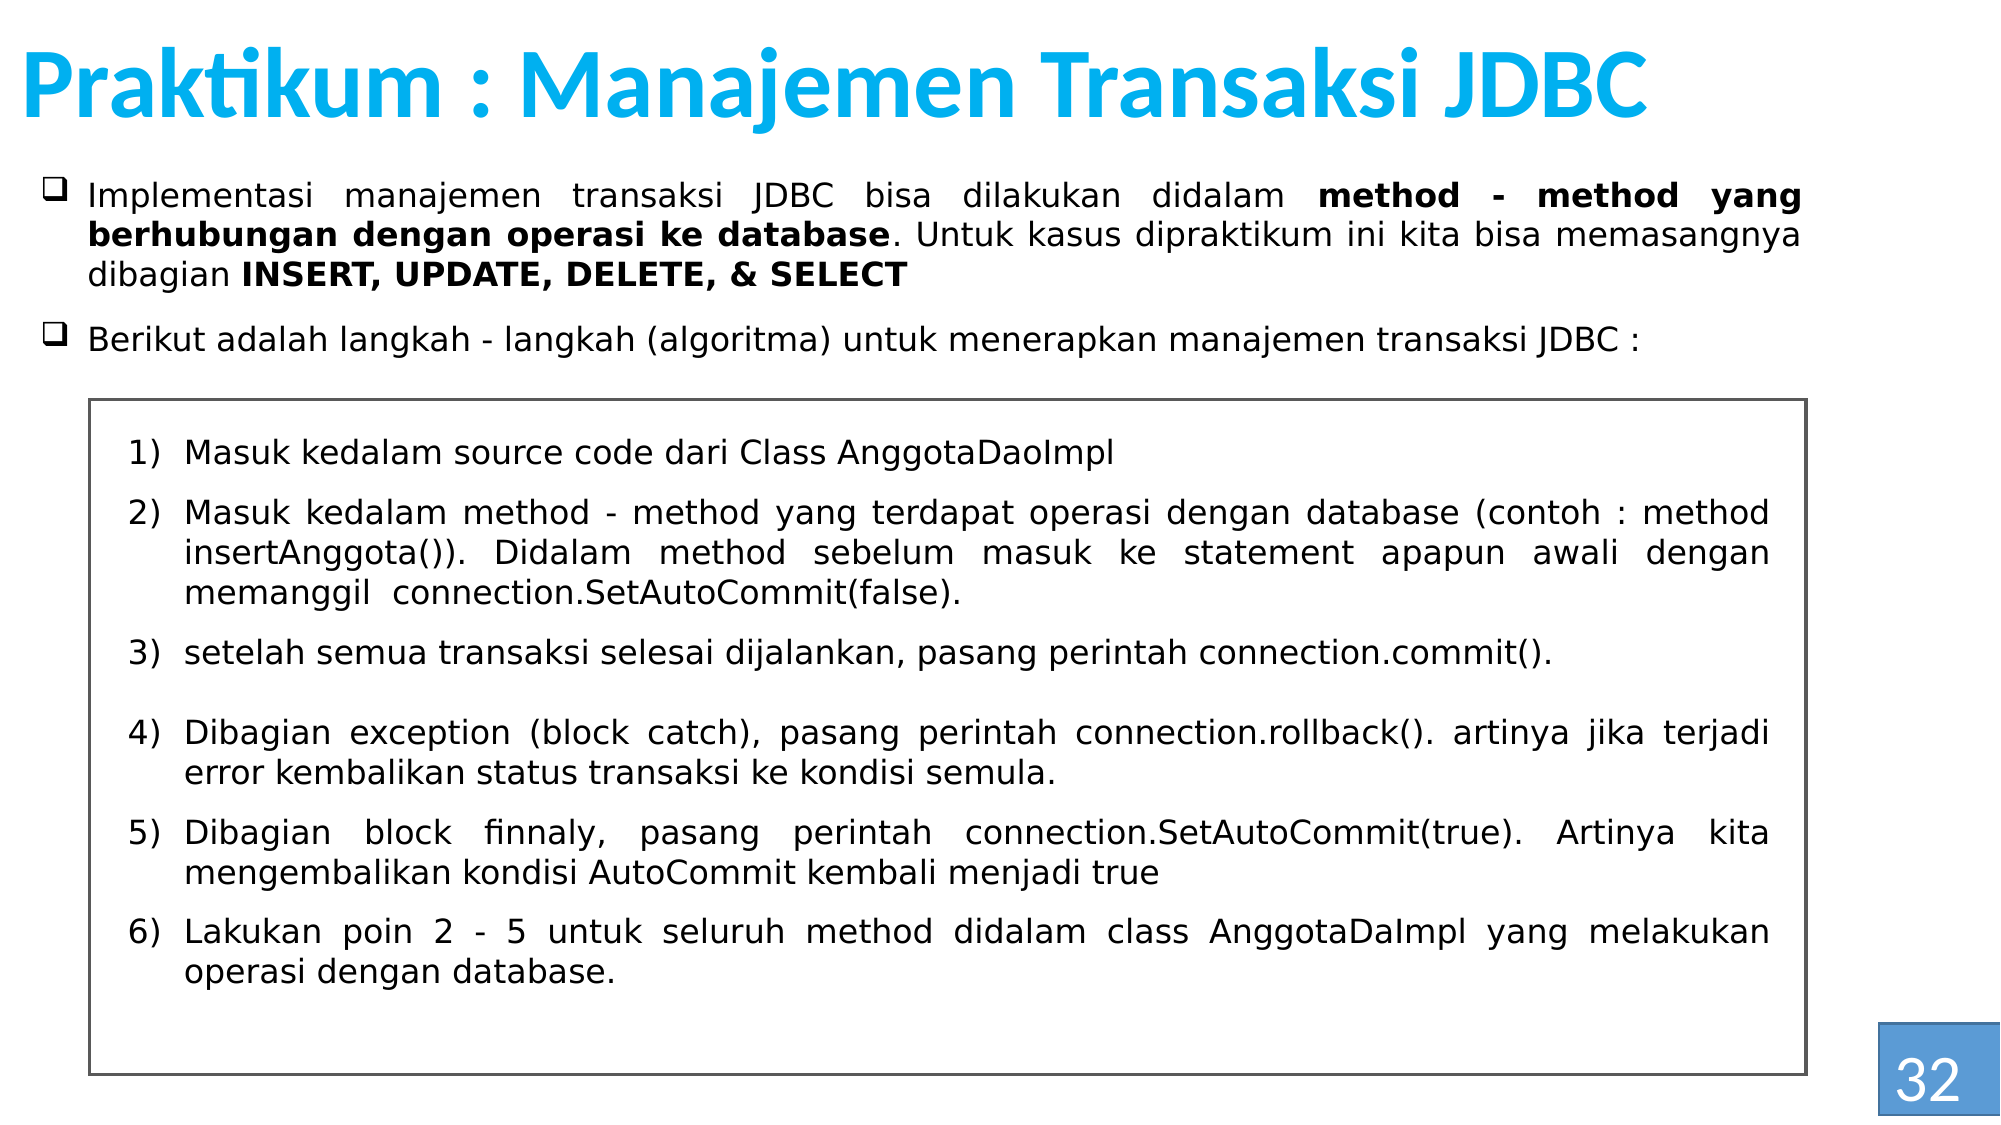

Praktikum : Manajemen Transaksi JDBC
Implementasi manajemen transaksi JDBC bisa dilakukan didalam method - method yang berhubungan dengan operasi ke database. Untuk kasus dipraktikum ini kita bisa memasangnya dibagian INSERT, UPDATE, DELETE, & SELECT

Berikut adalah langkah - langkah (algoritma) untuk menerapkan manajemen transaksi JDBC :

Masuk kedalam source code dari Class AnggotaDaoImpl

Masuk kedalam method - method yang terdapat operasi dengan database (contoh : method insertAnggota()). Didalam method sebelum masuk ke statement apapun awali dengan memanggil  connection.SetAutoCommit(false).

setelah semua transaksi selesai dijalankan, pasang perintah connection.commit().

Dibagian exception (block catch), pasang perintah connection.rollback(). artinya jika terjadi error kembalikan status transaksi ke kondisi semula.

Dibagian block finnaly, pasang perintah connection.SetAutoCommit(true). Artinya kita mengembalikan kondisi AutoCommit kembali menjadi true

Lakukan poin 2 - 5 untuk seluruh method didalam class AnggotaDaImpl yang melakukan operasi dengan database.

32
6